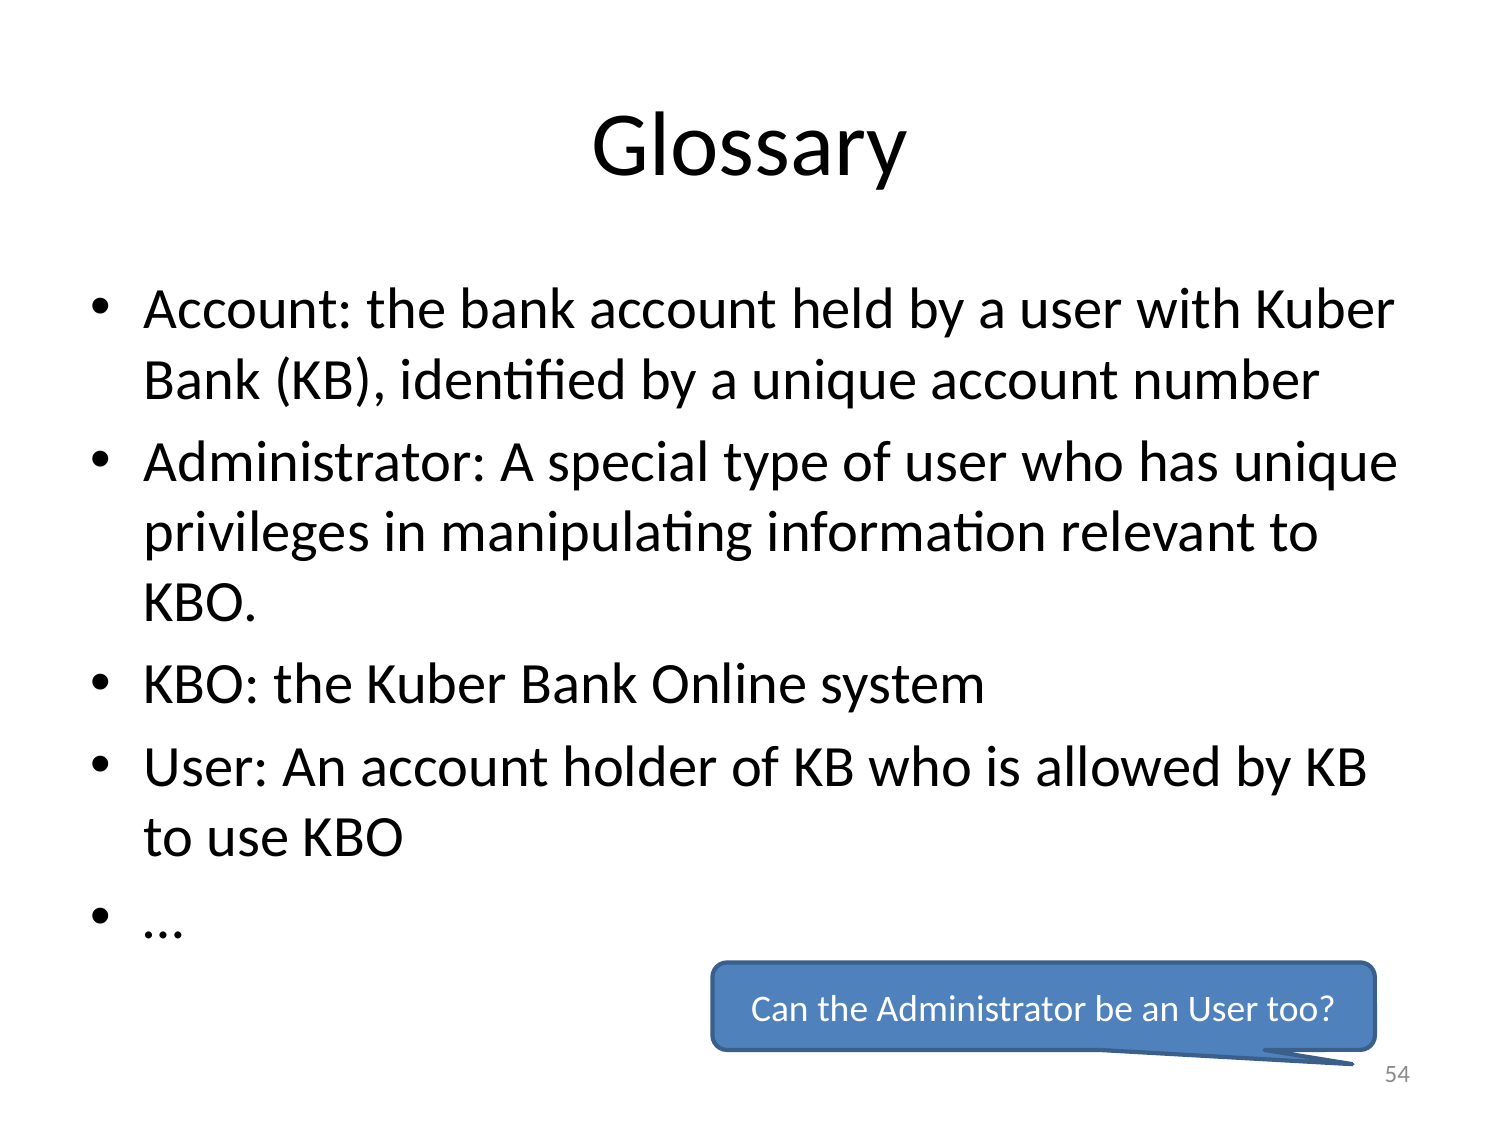

# Glossary
Account: the bank account held by a user with Kuber Bank (KB), identified by a unique account number
Administrator: A special type of user who has unique privileges in manipulating information relevant to KBO.
KBO: the Kuber Bank Online system
User: An account holder of KB who is allowed by KB to use KBO
…
Can the Administrator be an User too?
54